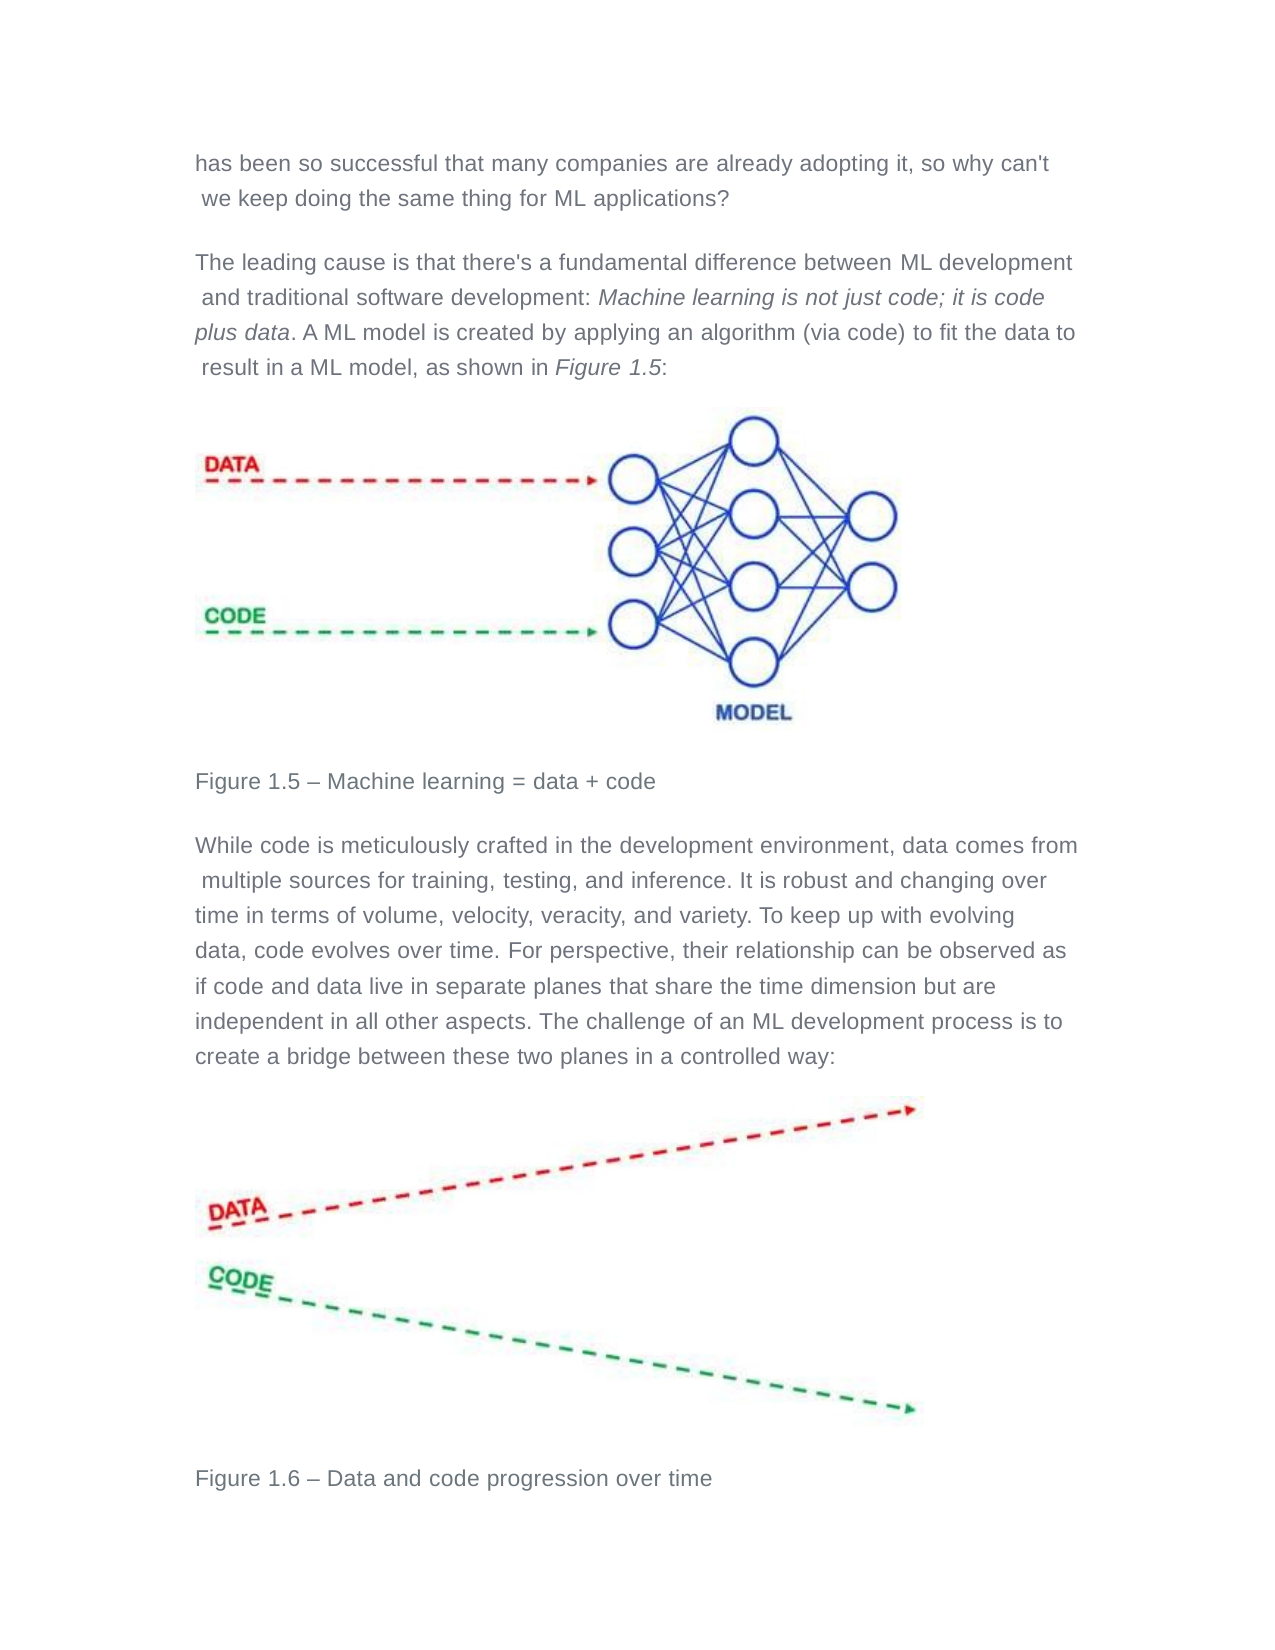

has been so successful that many companies are already adopting it, so why can't  we keep doing the same thing for ML applications?

The leading cause is that there's a fundamental difference between ML development  and traditional software development: Machine learning is not just code; it is code  plus data. A ML model is created by applying an algorithm (via code) to fit the data to  result in a ML model, as shown in Figure 1.5:

Figure 1.5 – Machine learning = data + code

While code is meticulously crafted in the development environment, data comes from  multiple sources for training, testing, and inference. It is robust and changing over  time in terms of volume, velocity, veracity, and variety. To keep up with evolving  data, code evolves over time. For perspective, their relationship can be observed as  if code and data live in separate planes that share the time dimension but are  independent in all other aspects. The challenge of an ML development process is to  create a bridge between these two planes in a controlled way:

Figure 1.6 – Data and code progression over time